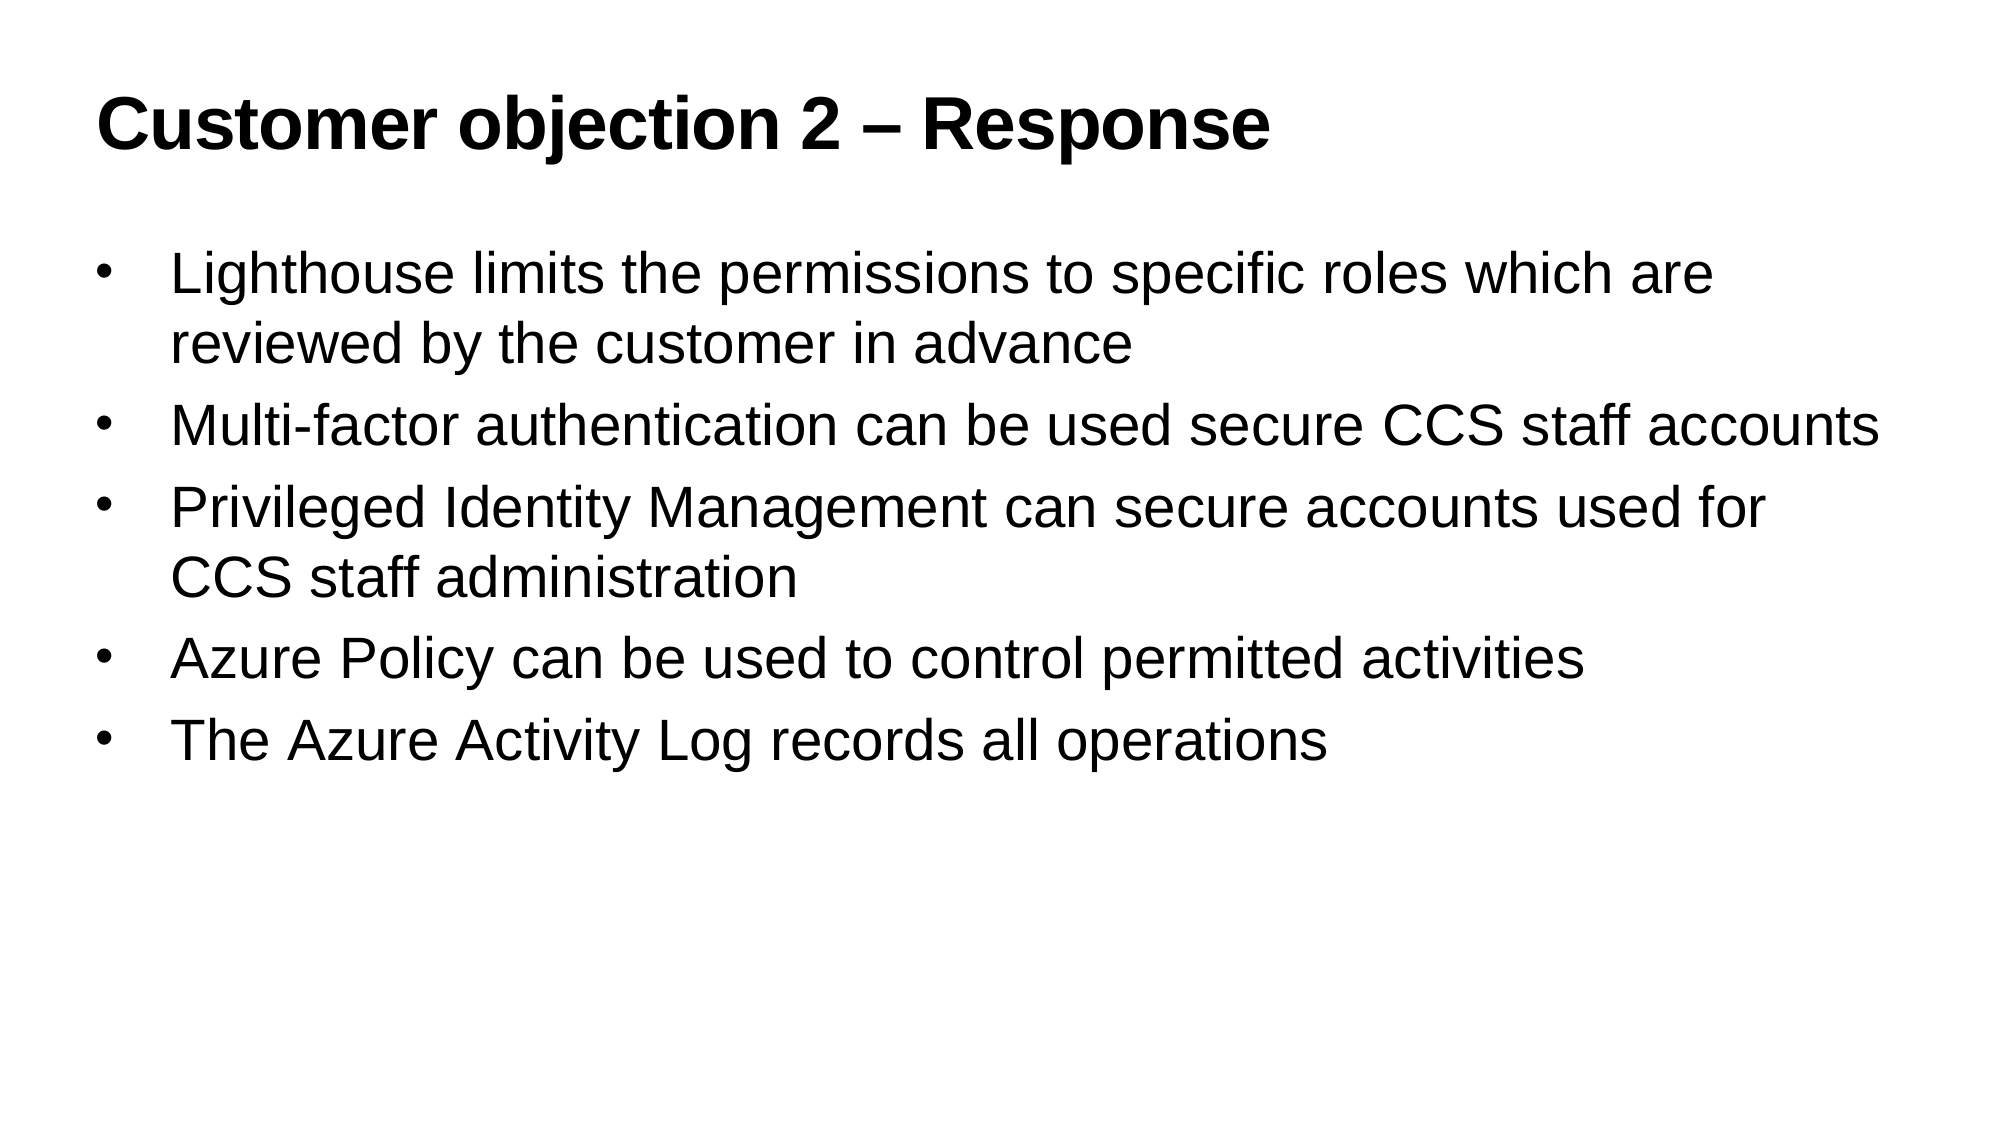

# Customer objection 2 – Response
Lighthouse limits the permissions to specific roles which are reviewed by the customer in advance
Multi-factor authentication can be used secure CCS staff accounts
Privileged Identity Management can secure accounts used for CCS staff administration
Azure Policy can be used to control permitted activities
The Azure Activity Log records all operations